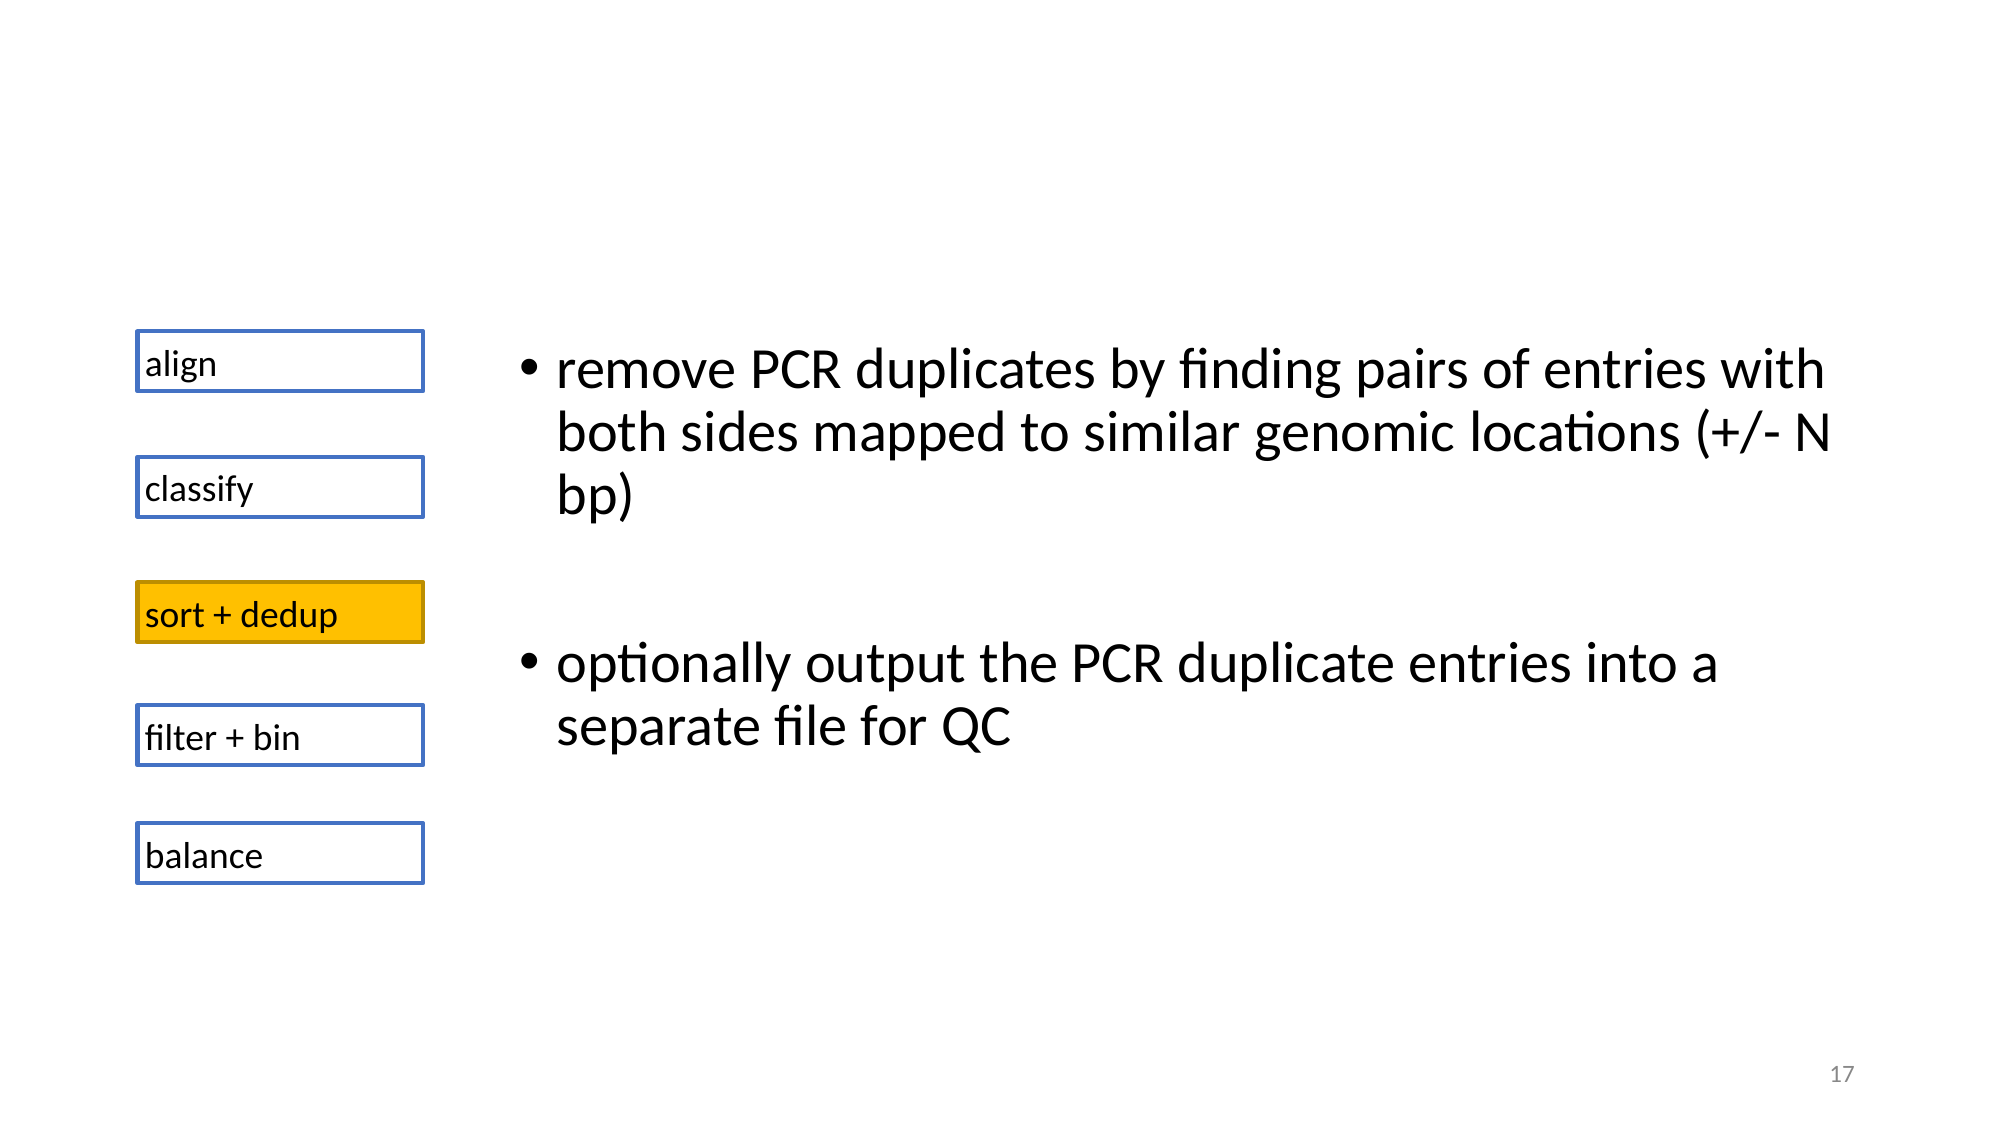

17
align
remove PCR duplicates by finding pairs of entries with both sides mapped to similar genomic locations (+/- N bp)

optionally output the PCR duplicate entries into a separate file for QC

classify
sort + dedup
filter + bin
balance